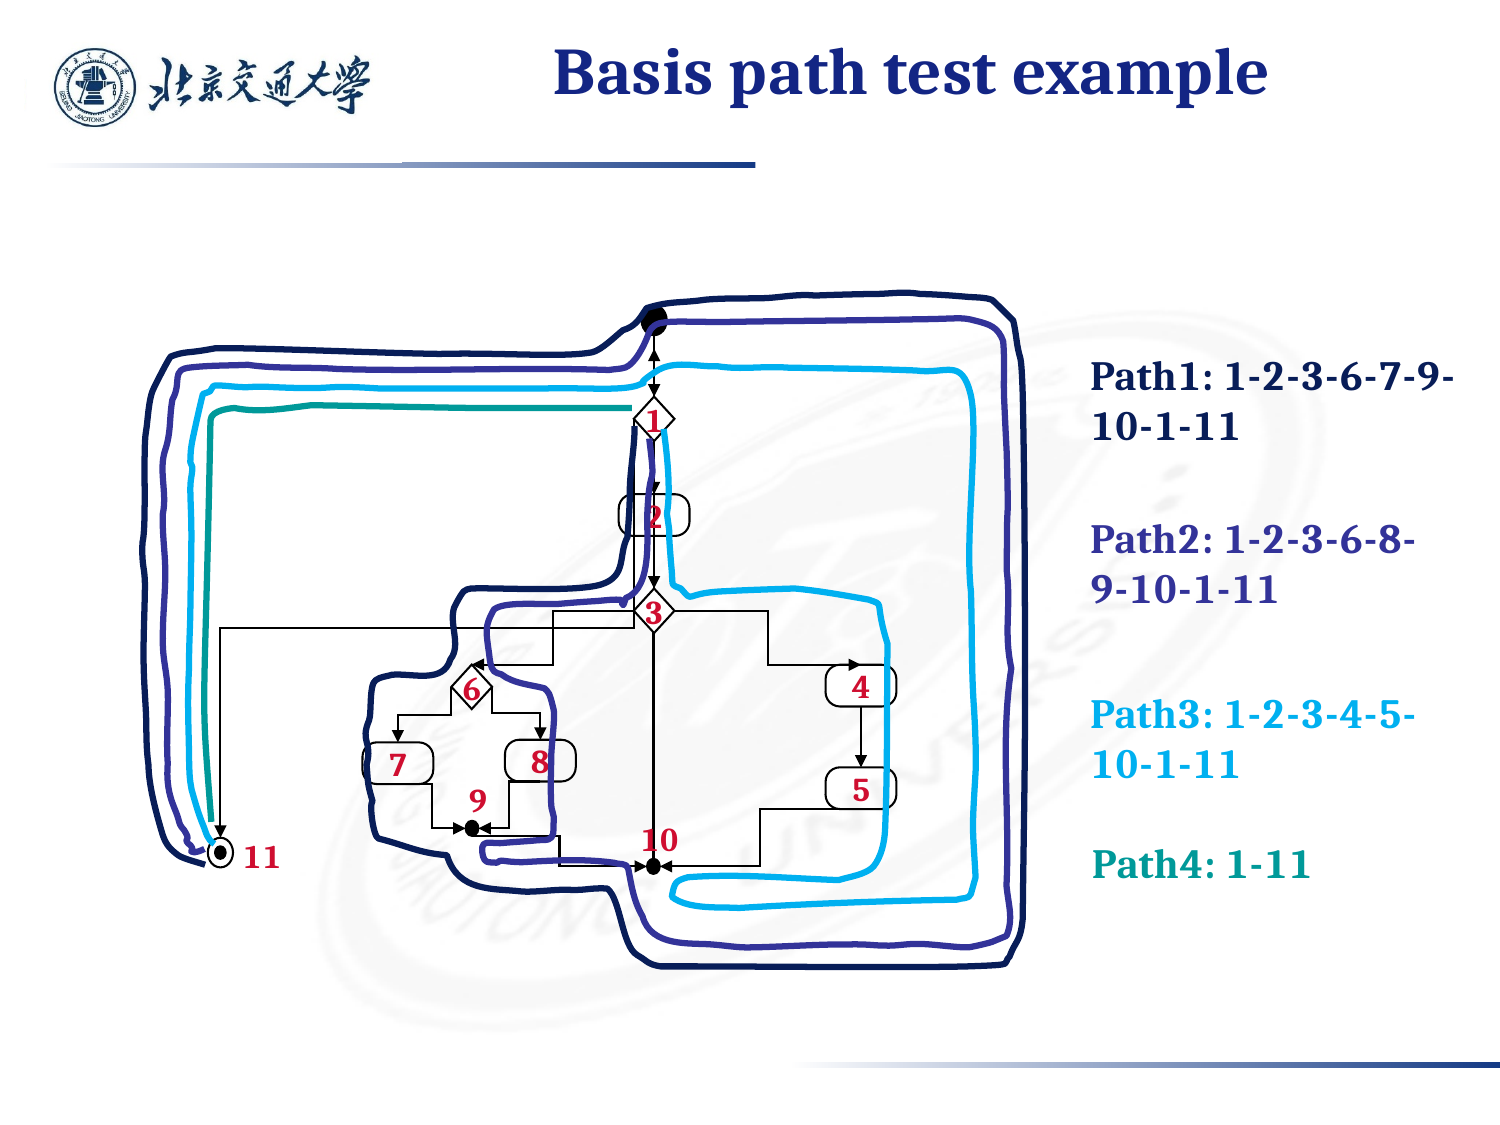

# Basis path test example

1
2
3
6
4
8
7
5
9
10

11

Path1: 1-2-3-6-7-9-10-1-11
Path2: 1-2-3-6-8-9-10-1-11
Path3: 1-2-3-4-5-10-1-11
Path4: 1-11